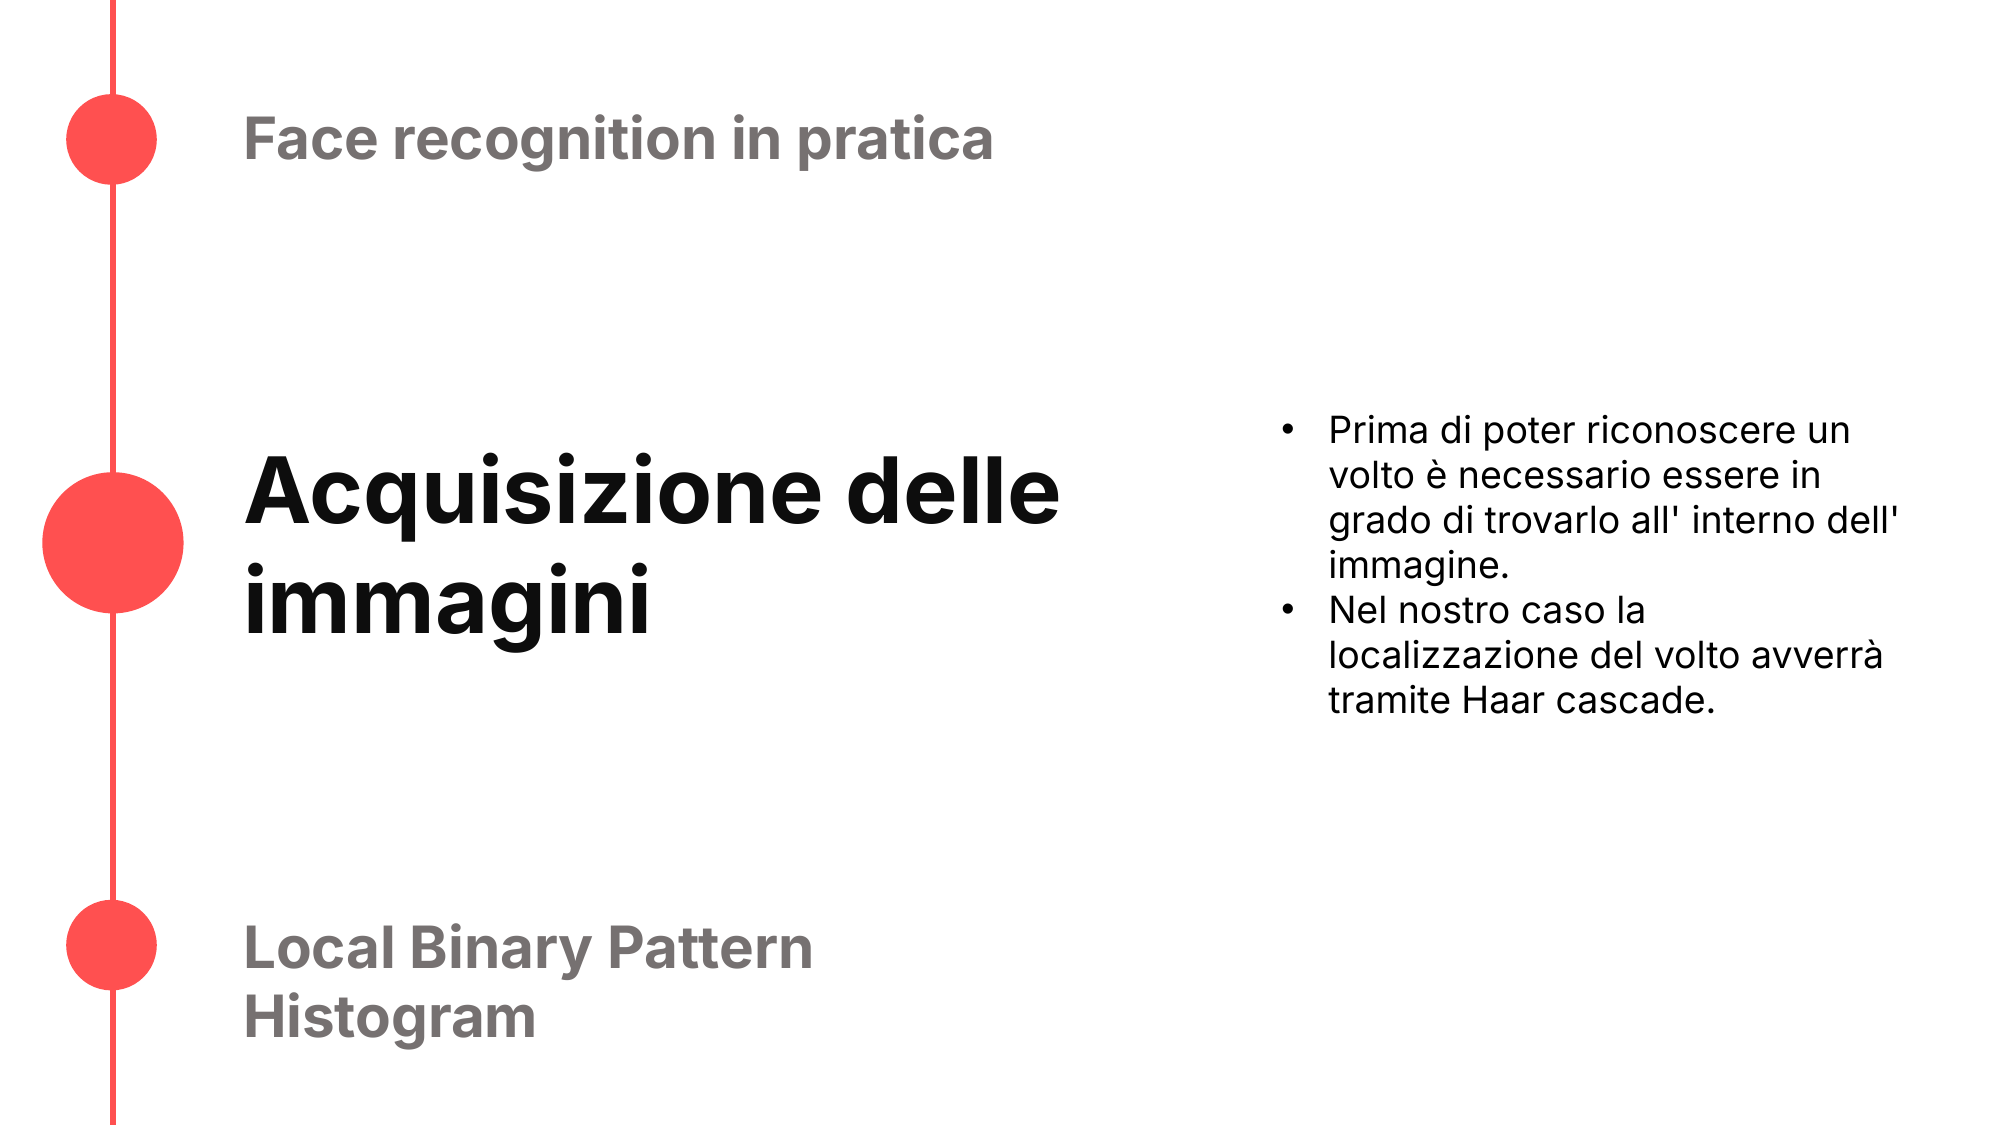

Face recognition in pratica

Prima di poter riconoscere un volto è necessario essere in grado di trovarlo all' interno dell' immagine.
Nel nostro caso la localizzazione del volto avverrà tramite Haar cascade.
Acquisizione delle immagini

Local Binary Pattern Histogram